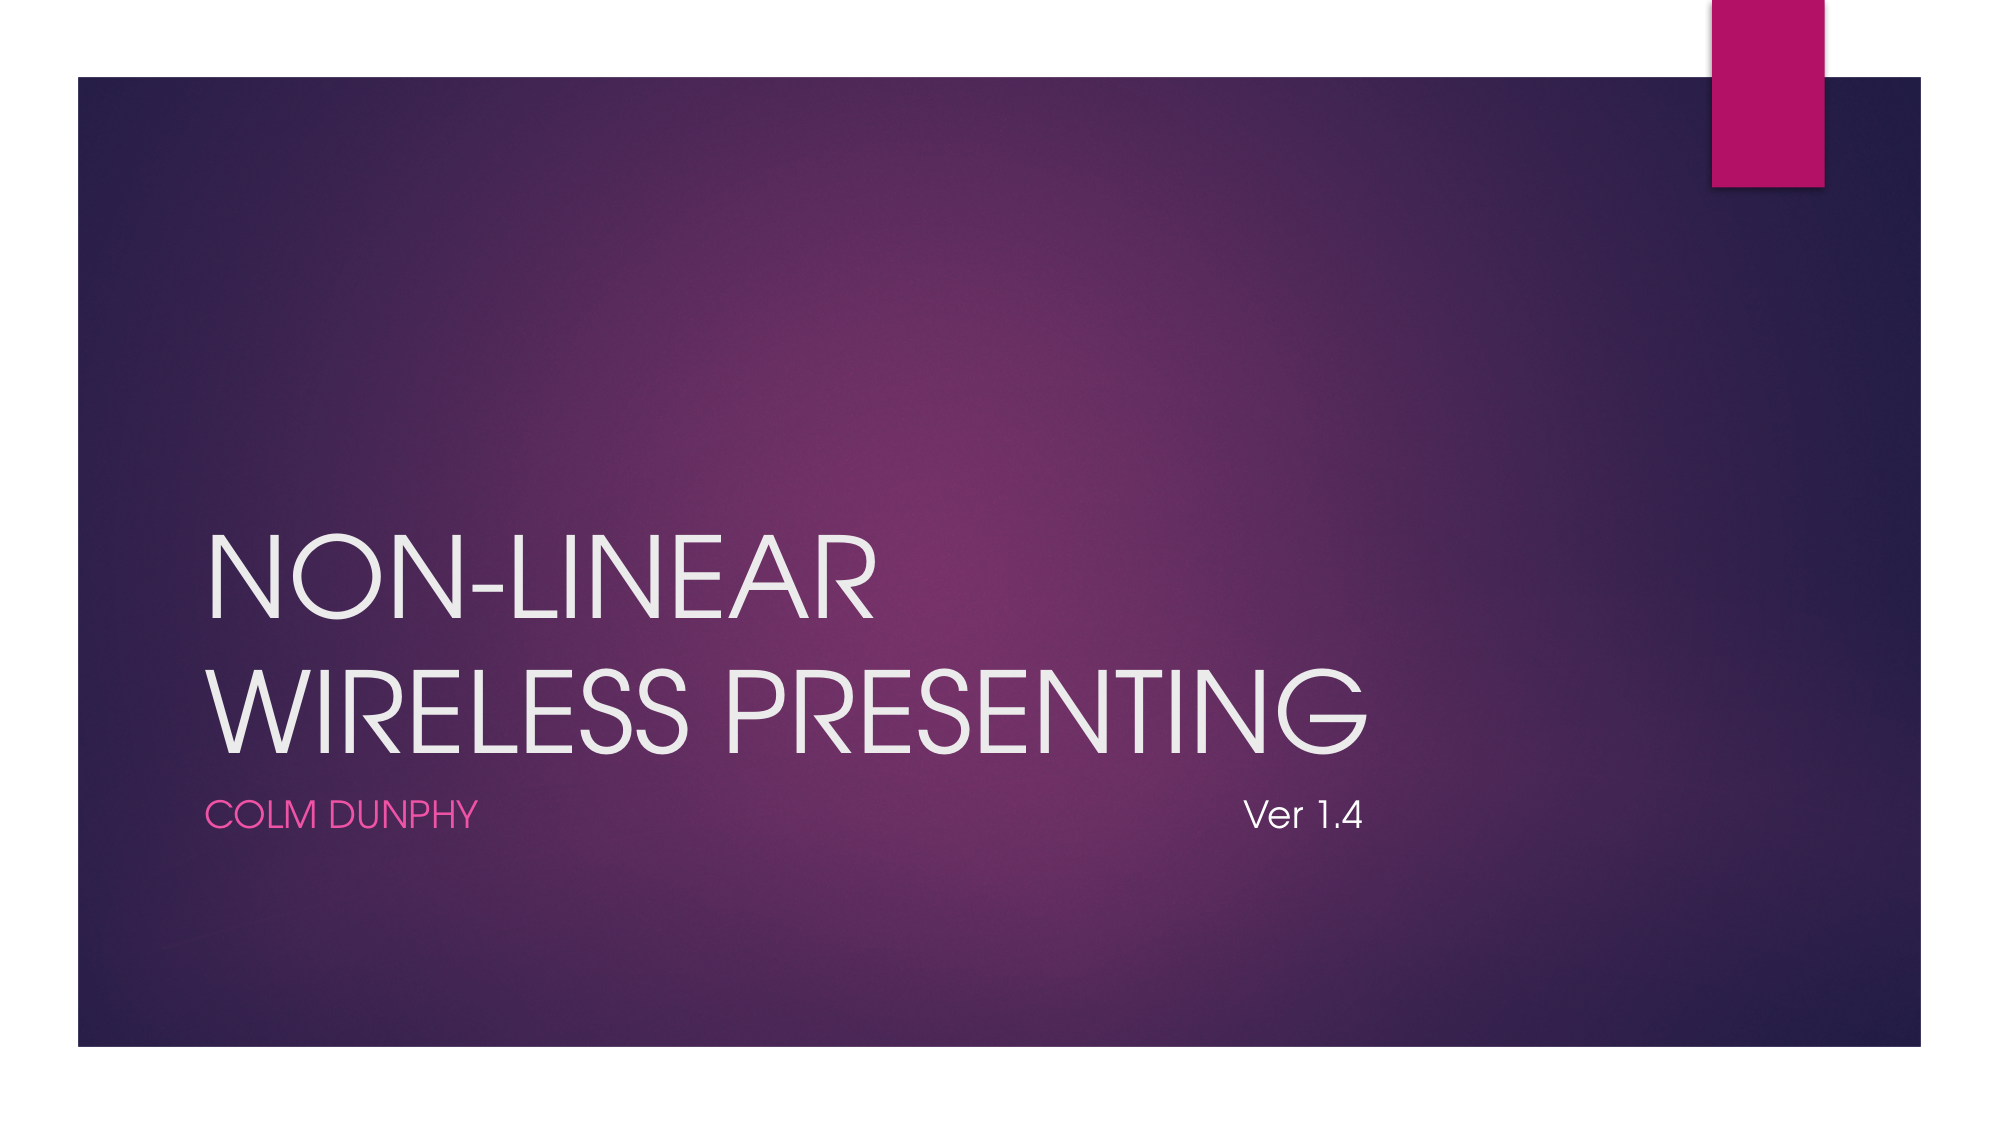

# NON-LINEAR WIRELESS PRESENTING
Ver 1.4
Colm Dunphy